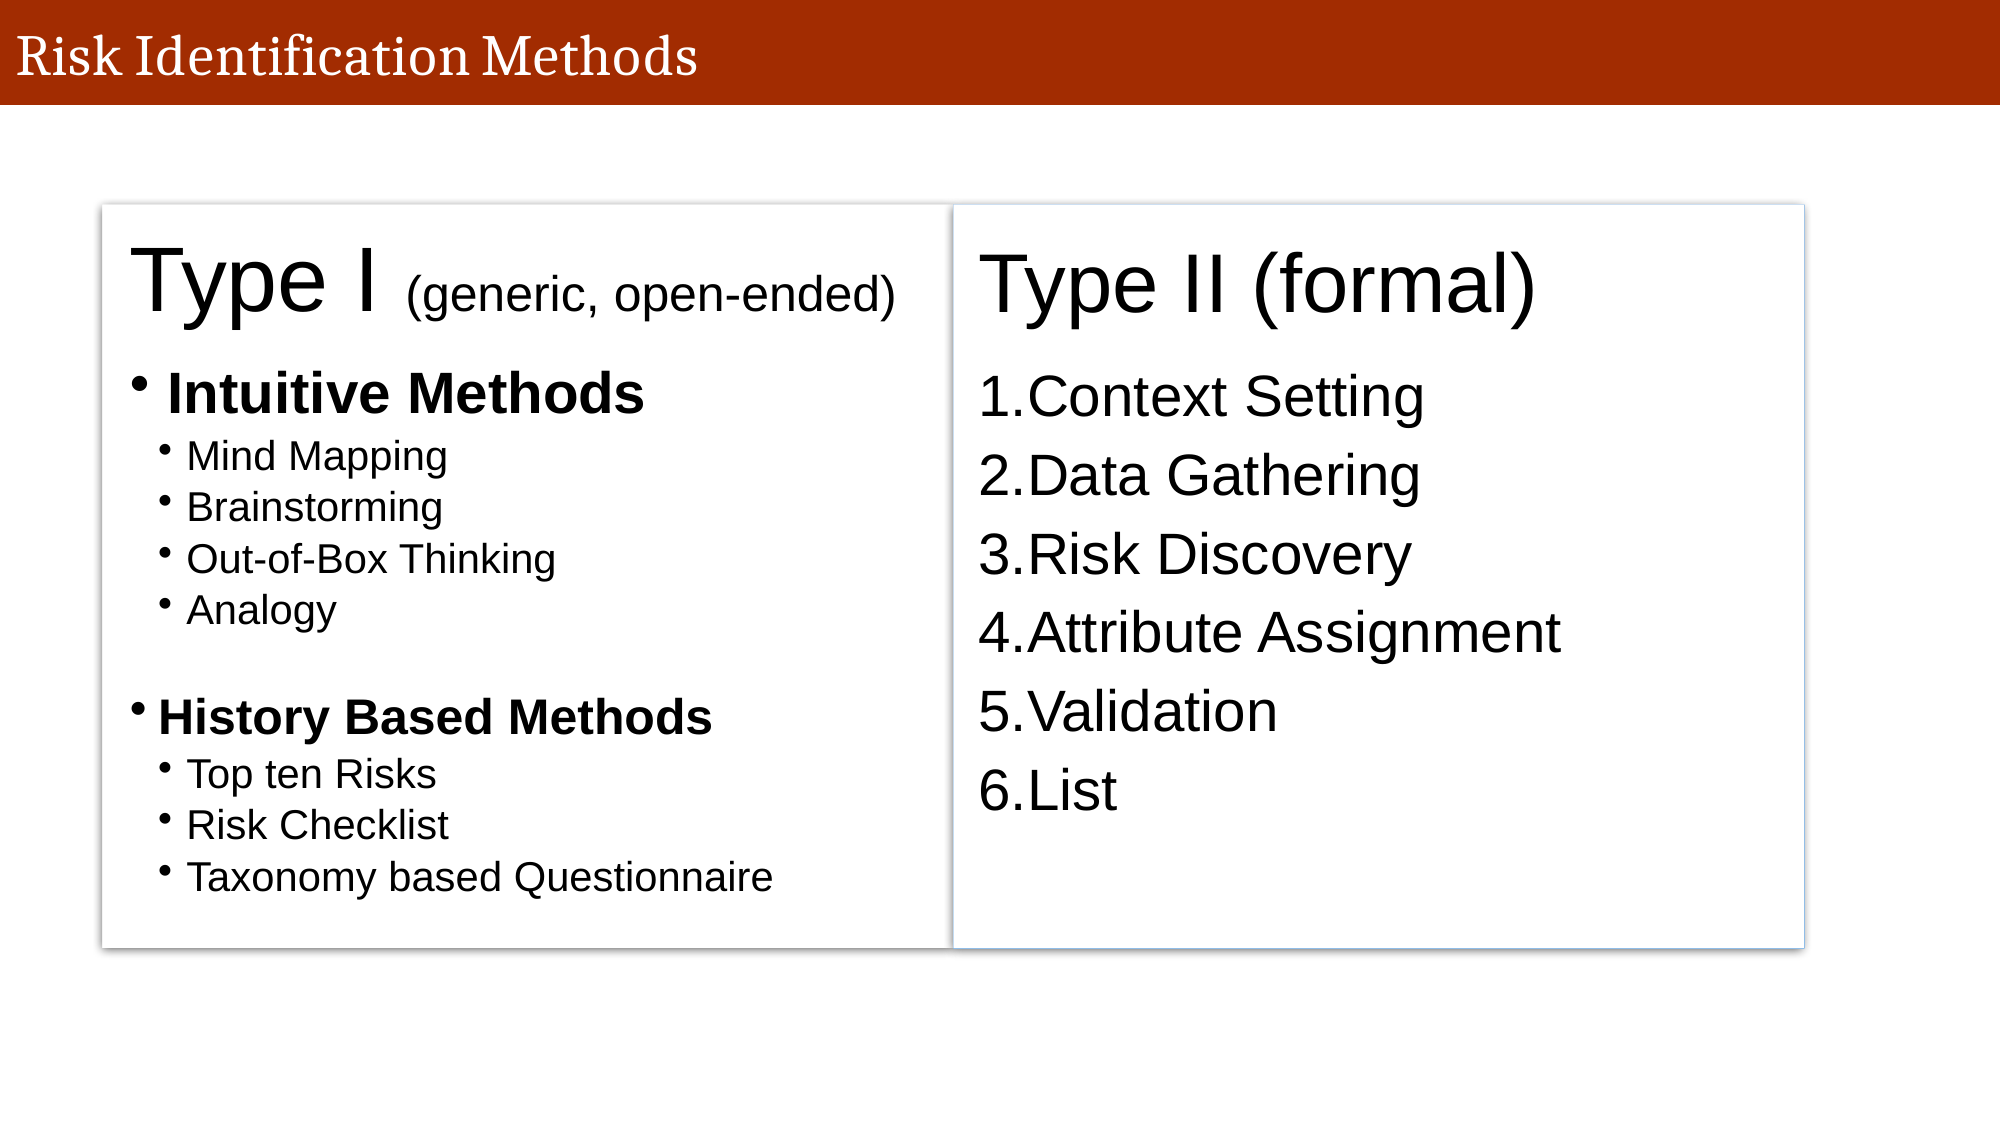

# Risk Identification Methods

Type II (formal)
Context Setting
Data Gathering
Risk Discovery
Attribute Assignment
Validation
List

Type I (generic, open-ended)
Intuitive Methods
Mind Mapping
Brainstorming
Out-of-Box Thinking
Analogy

History Based Methods
Top ten Risks
Risk Checklist
Taxonomy based Questionnaire